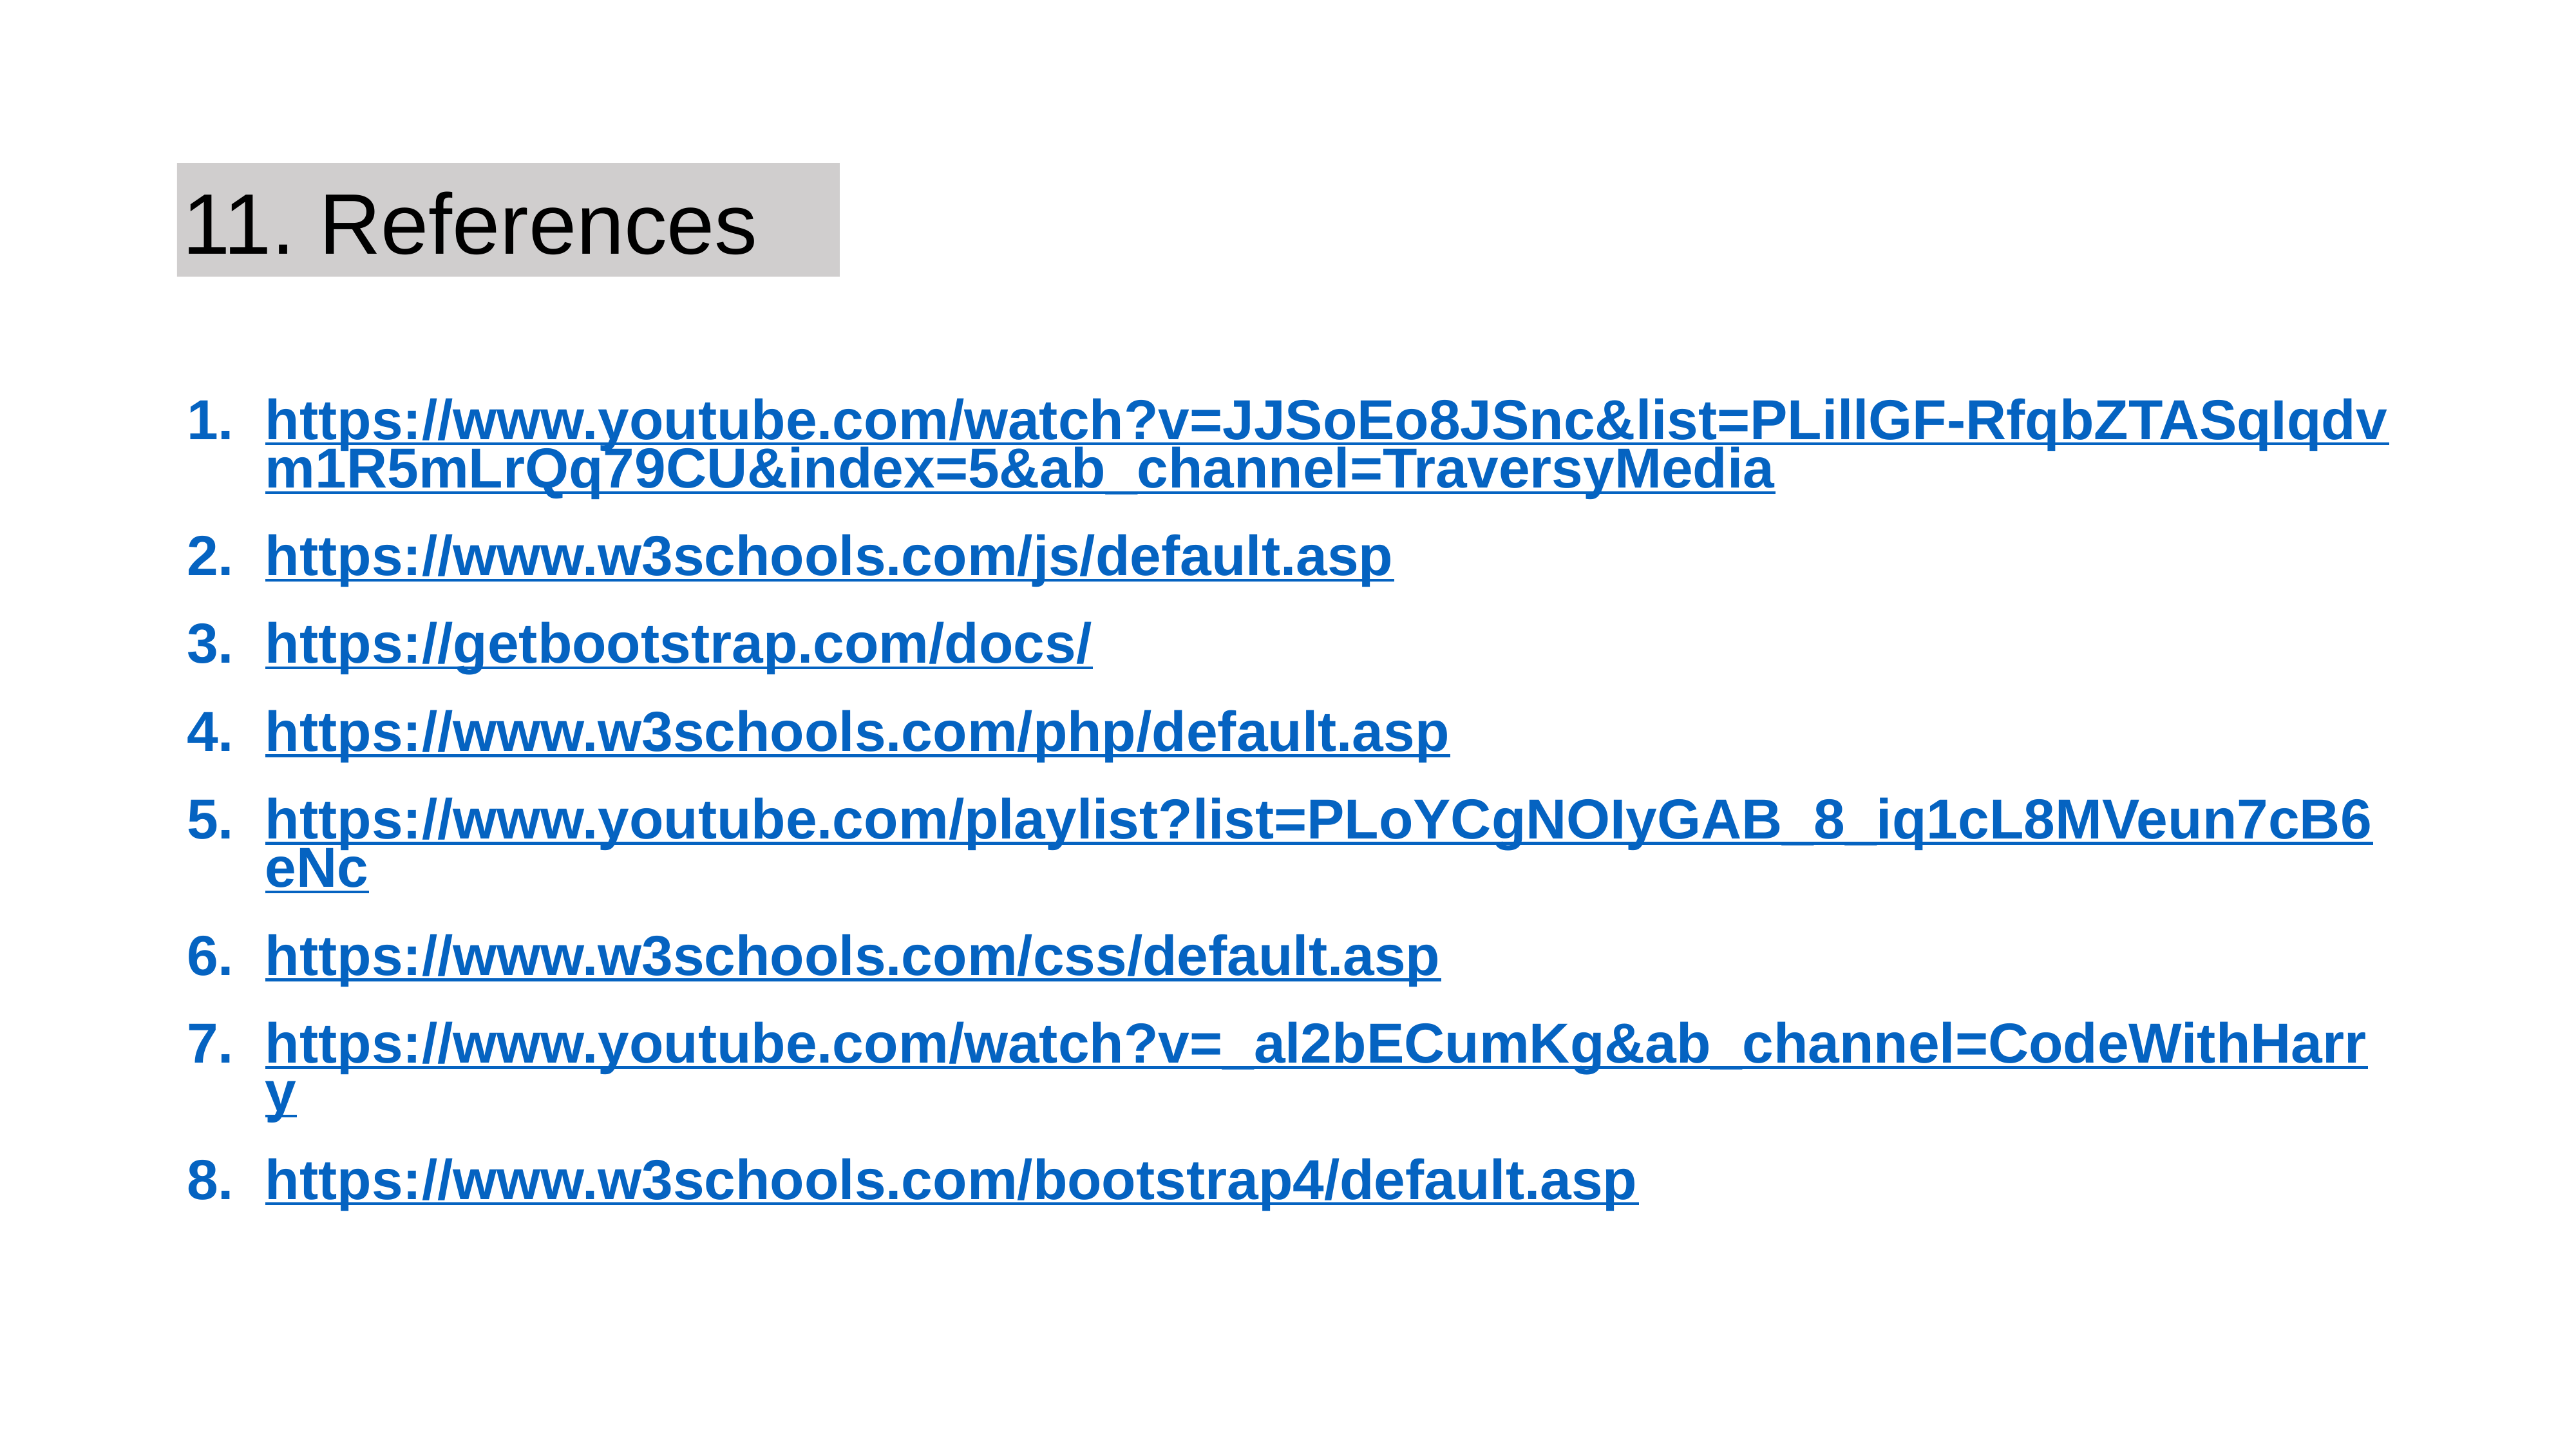

11. References
https://www.youtube.com/watch?v=JJSoEo8JSnc&list=PLillGF-RfqbZTASqIqdvm1R5mLrQq79CU&index=5&ab_channel=TraversyMedia
https://www.w3schools.com/js/default.asp
https://getbootstrap.com/docs/
https://www.w3schools.com/php/default.asp
https://www.youtube.com/playlist?list=PLoYCgNOIyGAB_8_iq1cL8MVeun7cB6eNc
https://www.w3schools.com/css/default.asp
https://www.youtube.com/watch?v=_al2bECumKg&ab_channel=CodeWithHarry
https://www.w3schools.com/bootstrap4/default.asp